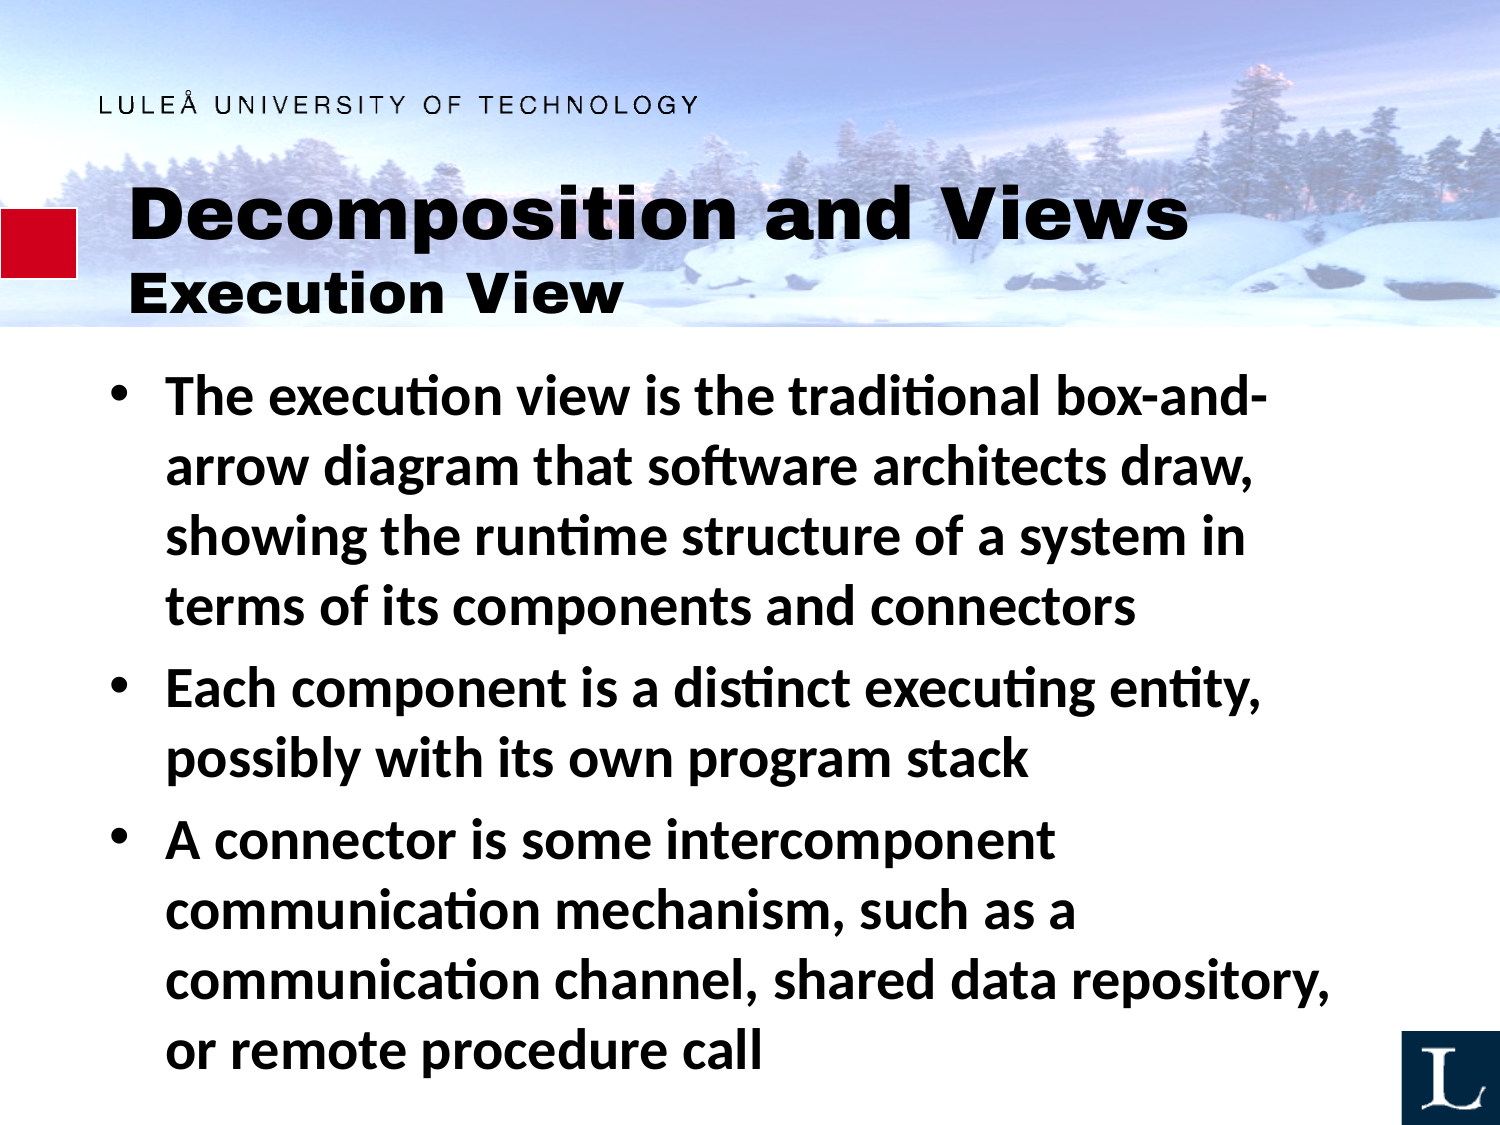

# Decomposition and Views Execution View
The execution view is the traditional box-and-arrow diagram that software architects draw, showing the runtime structure of a system in terms of its components and connectors
Each component is a distinct executing entity, possibly with its own program stack
A connector is some intercomponent communication mechanism, such as a communication channel, shared data repository, or remote procedure call